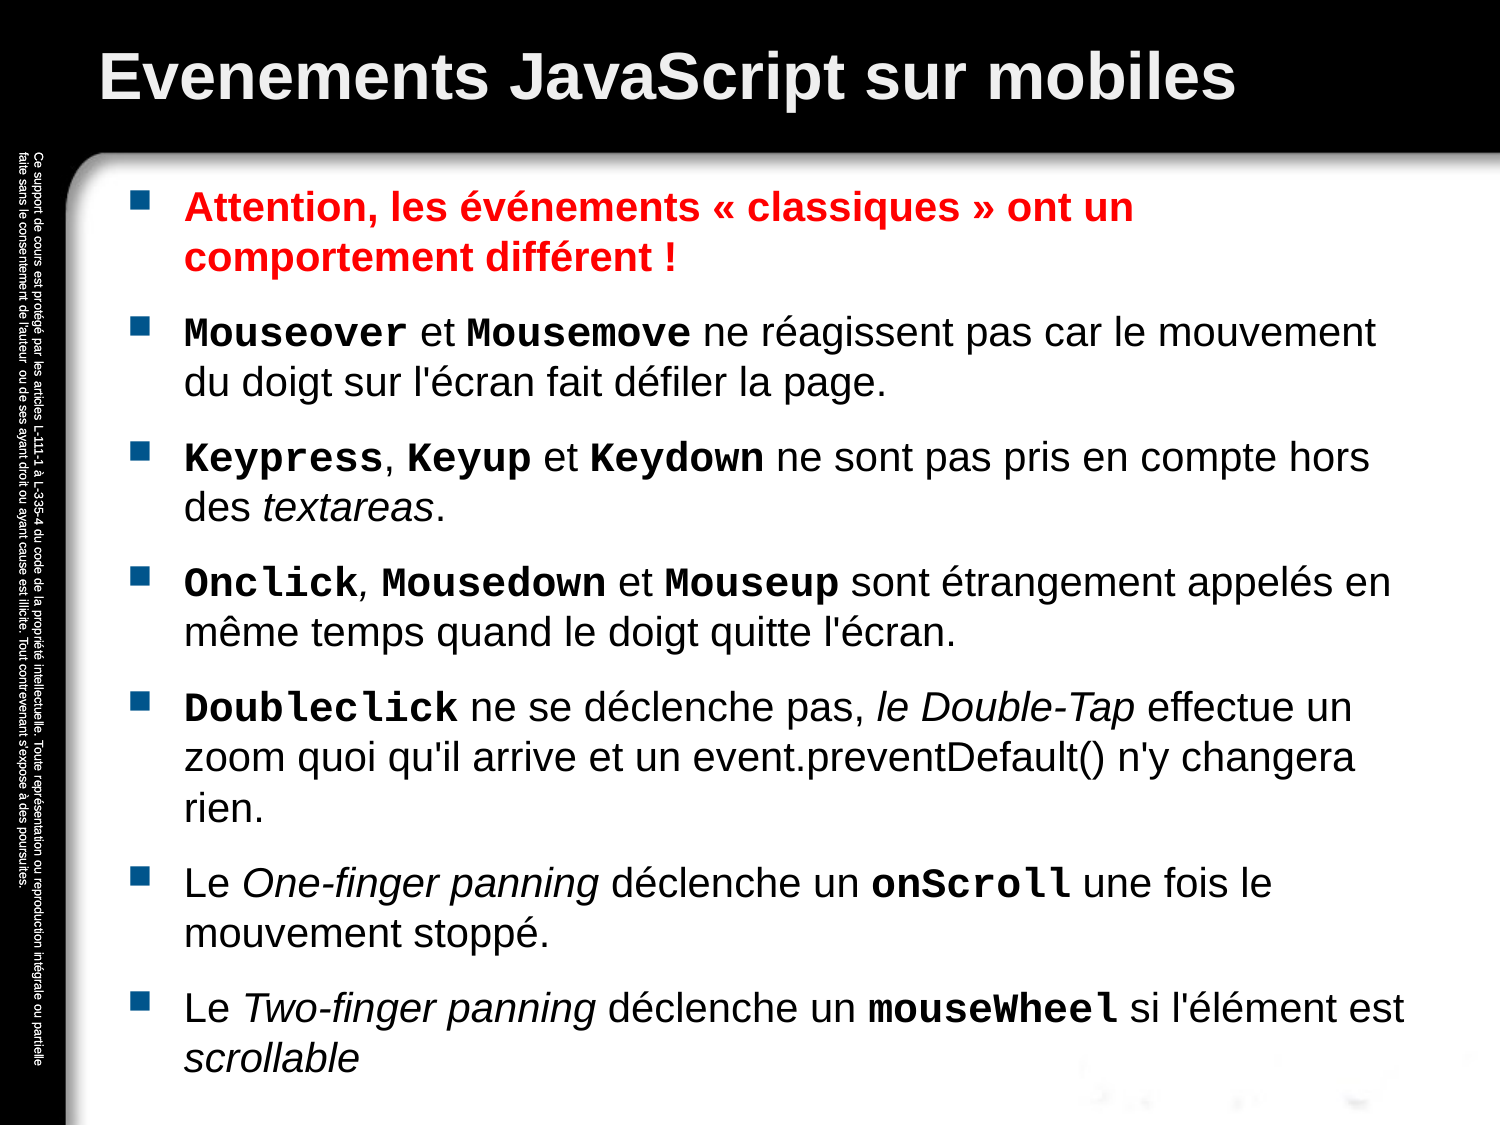

# Evenements JavaScript sur mobiles
Attention, les événements « classiques » ont un comportement différent !
Mouseover et Mousemove ne réagissent pas car le mouvement du doigt sur l'écran fait défiler la page.
Keypress, Keyup et Keydown ne sont pas pris en compte hors des textareas.
Onclick, Mousedown et Mouseup sont étrangement appelés en même temps quand le doigt quitte l'écran.
Doubleclick ne se déclenche pas, le Double-Tap effectue un zoom quoi qu'il arrive et un event.preventDefault() n'y changera rien.
Le One-finger panning déclenche un onScroll une fois le mouvement stoppé.
Le Two-finger panning déclenche un mouseWheel si l'élément est scrollable